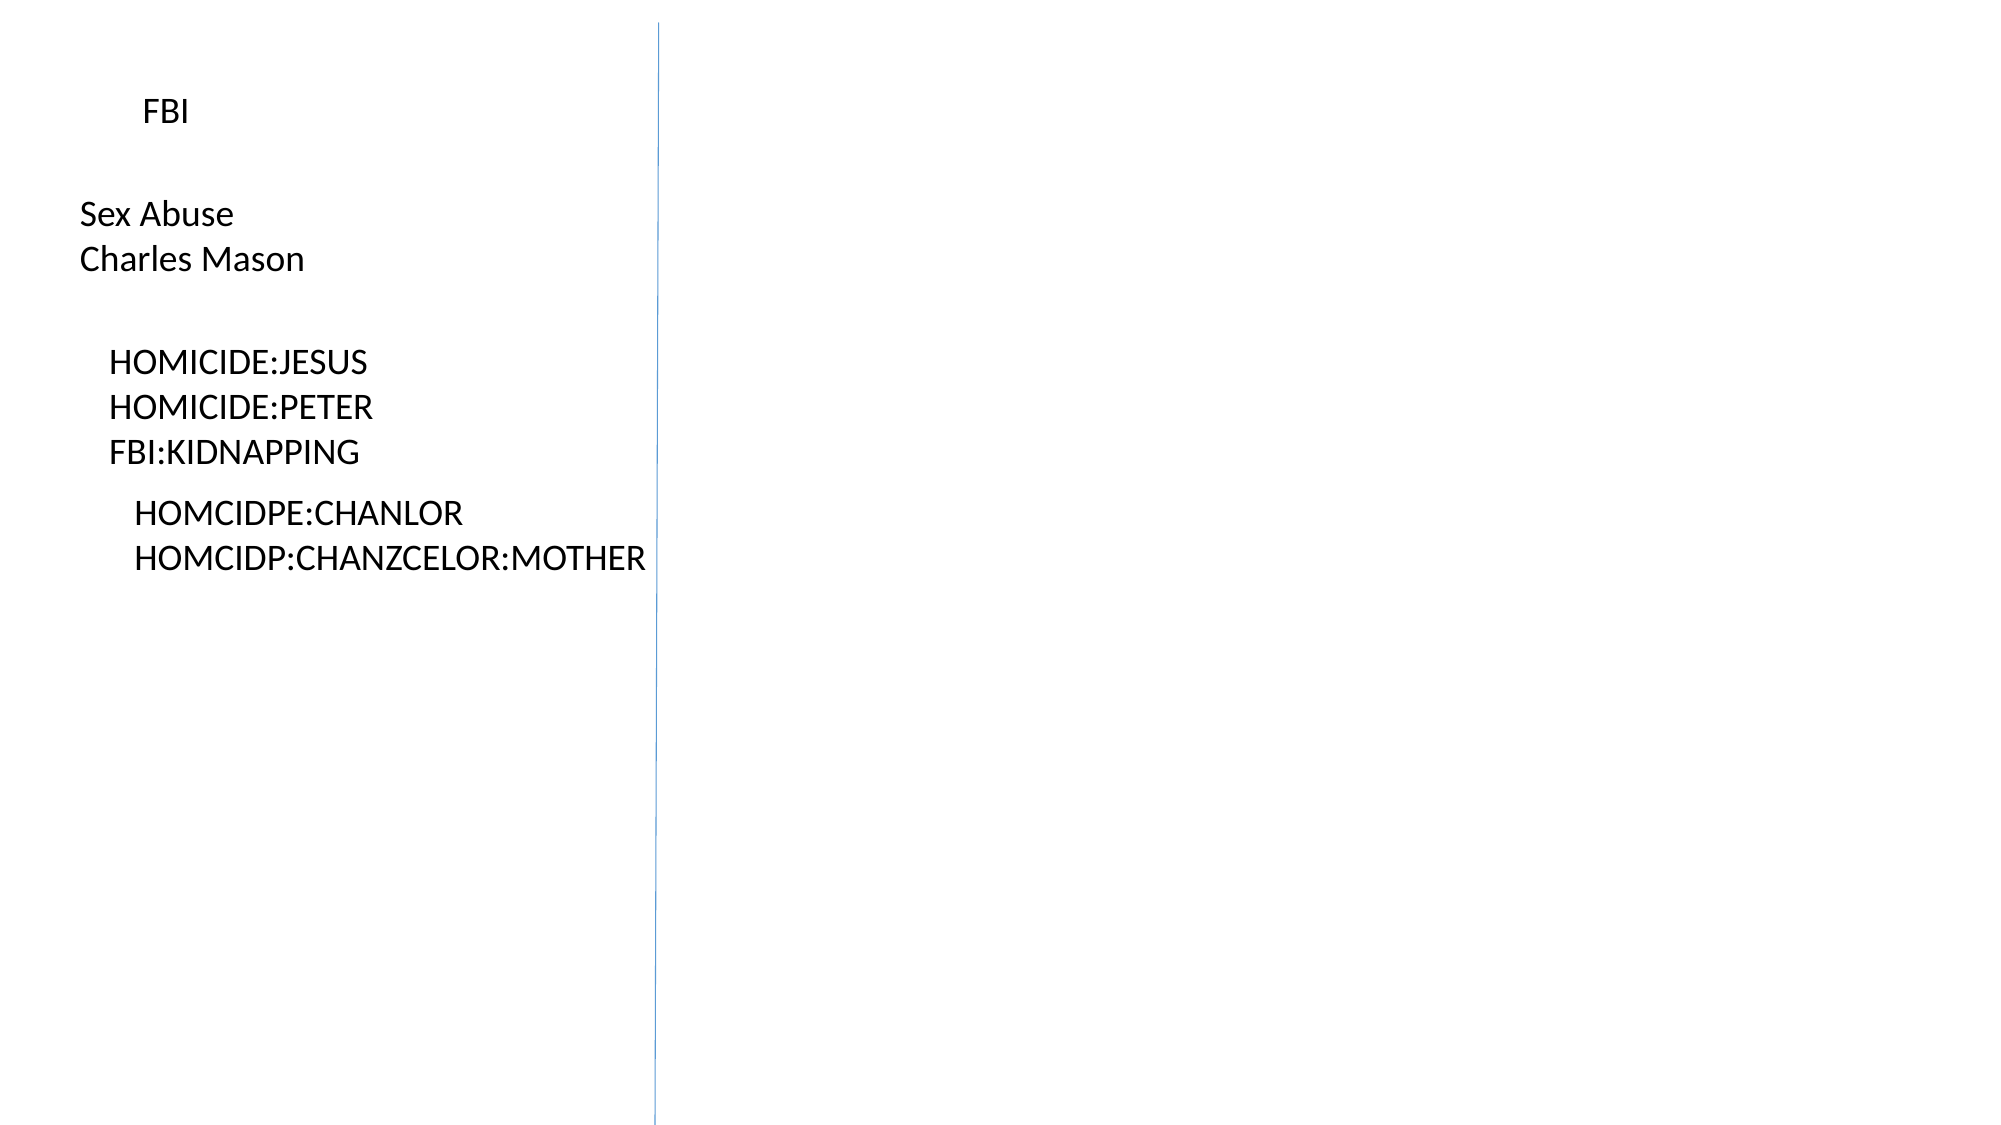

FBI
Sex Abuse
Charles Mason
HOMICIDE:JESUS
HOMICIDE:PETER
FBI:KIDNAPPING
HOMCIDPE:CHANLOR
HOMCIDP:CHANZCELOR:MOTHER